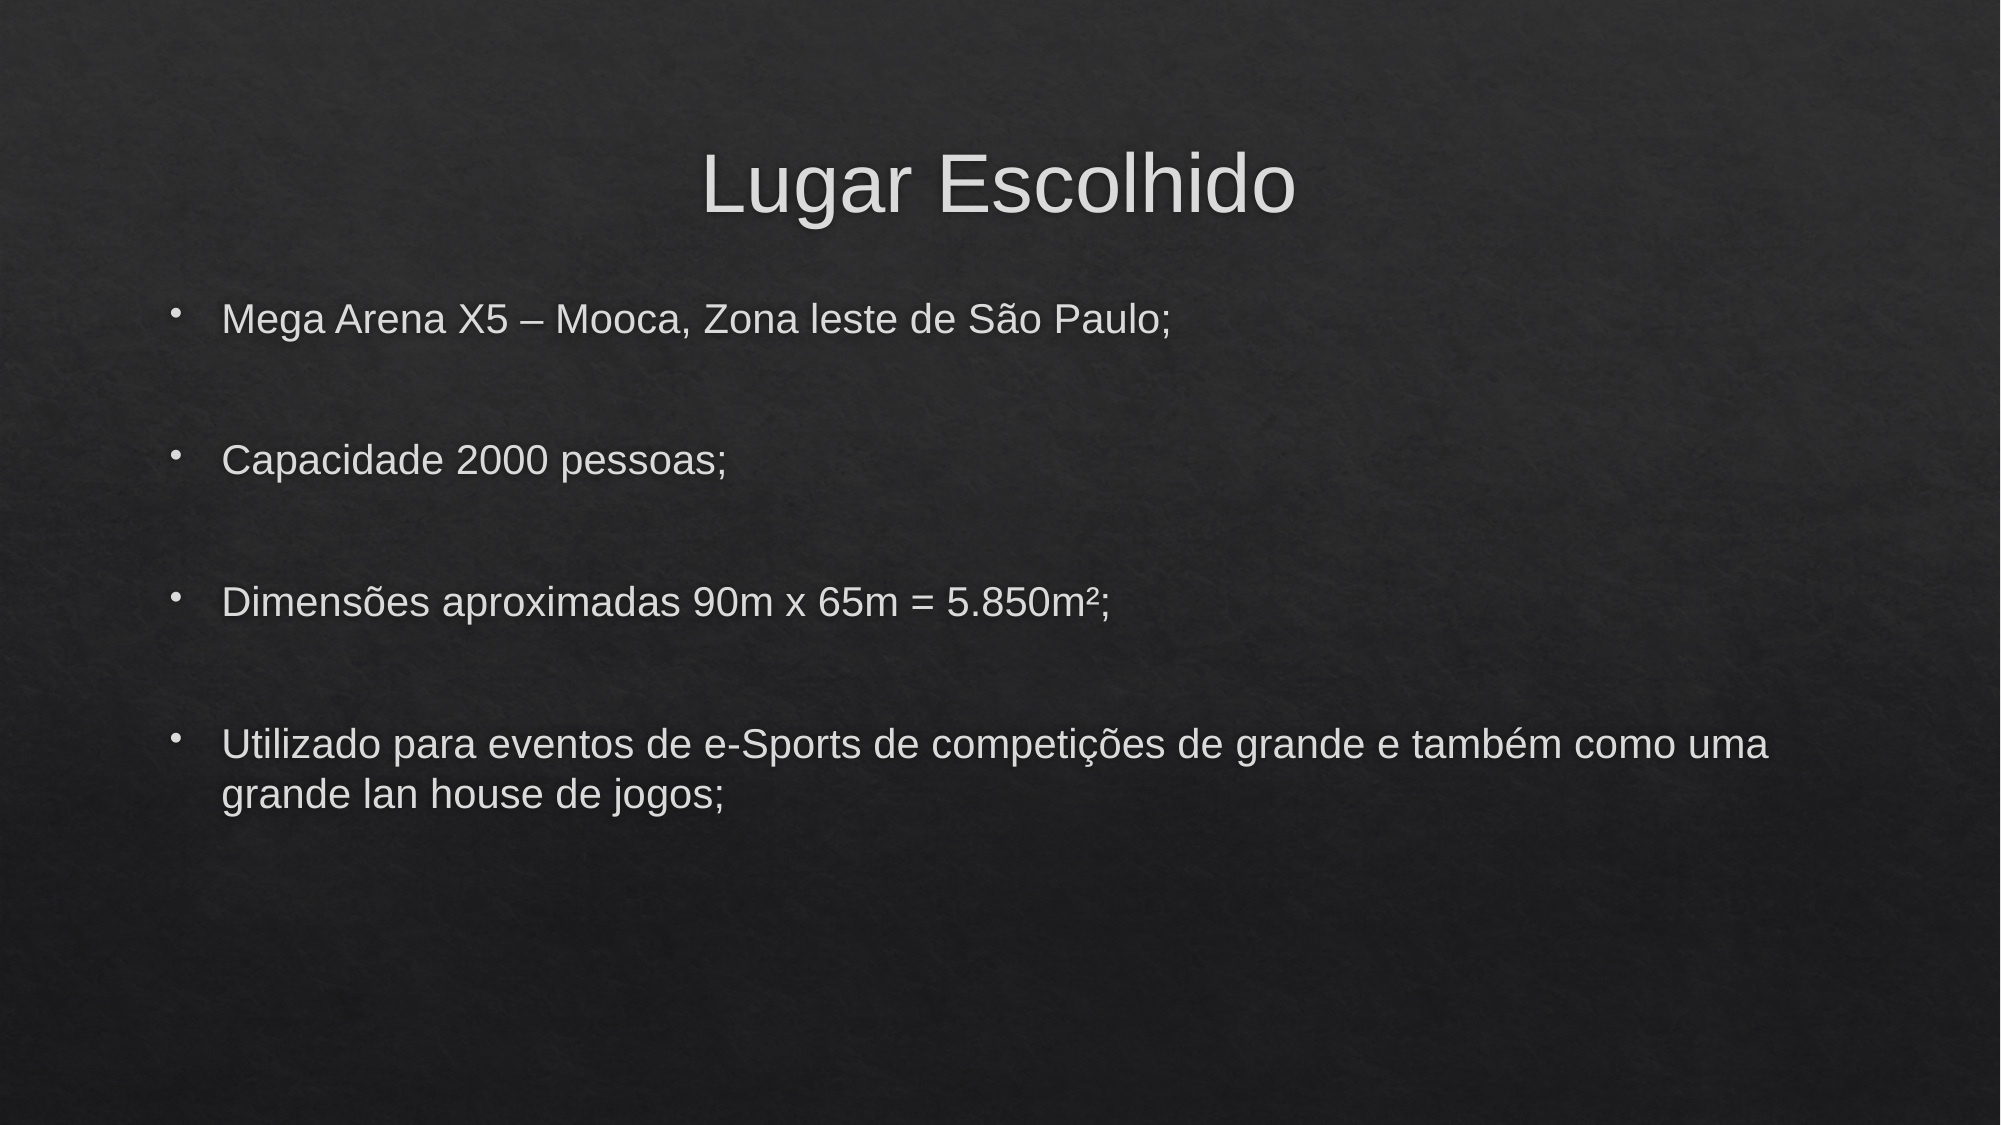

# Lugar Escolhido
Mega Arena X5 – Mooca, Zona leste de São Paulo;

Capacidade 2000 pessoas;

Dimensões aproximadas 90m x 65m = 5.850m²;

Utilizado para eventos de e-Sports de competições de grande e também como uma grande lan house de jogos;